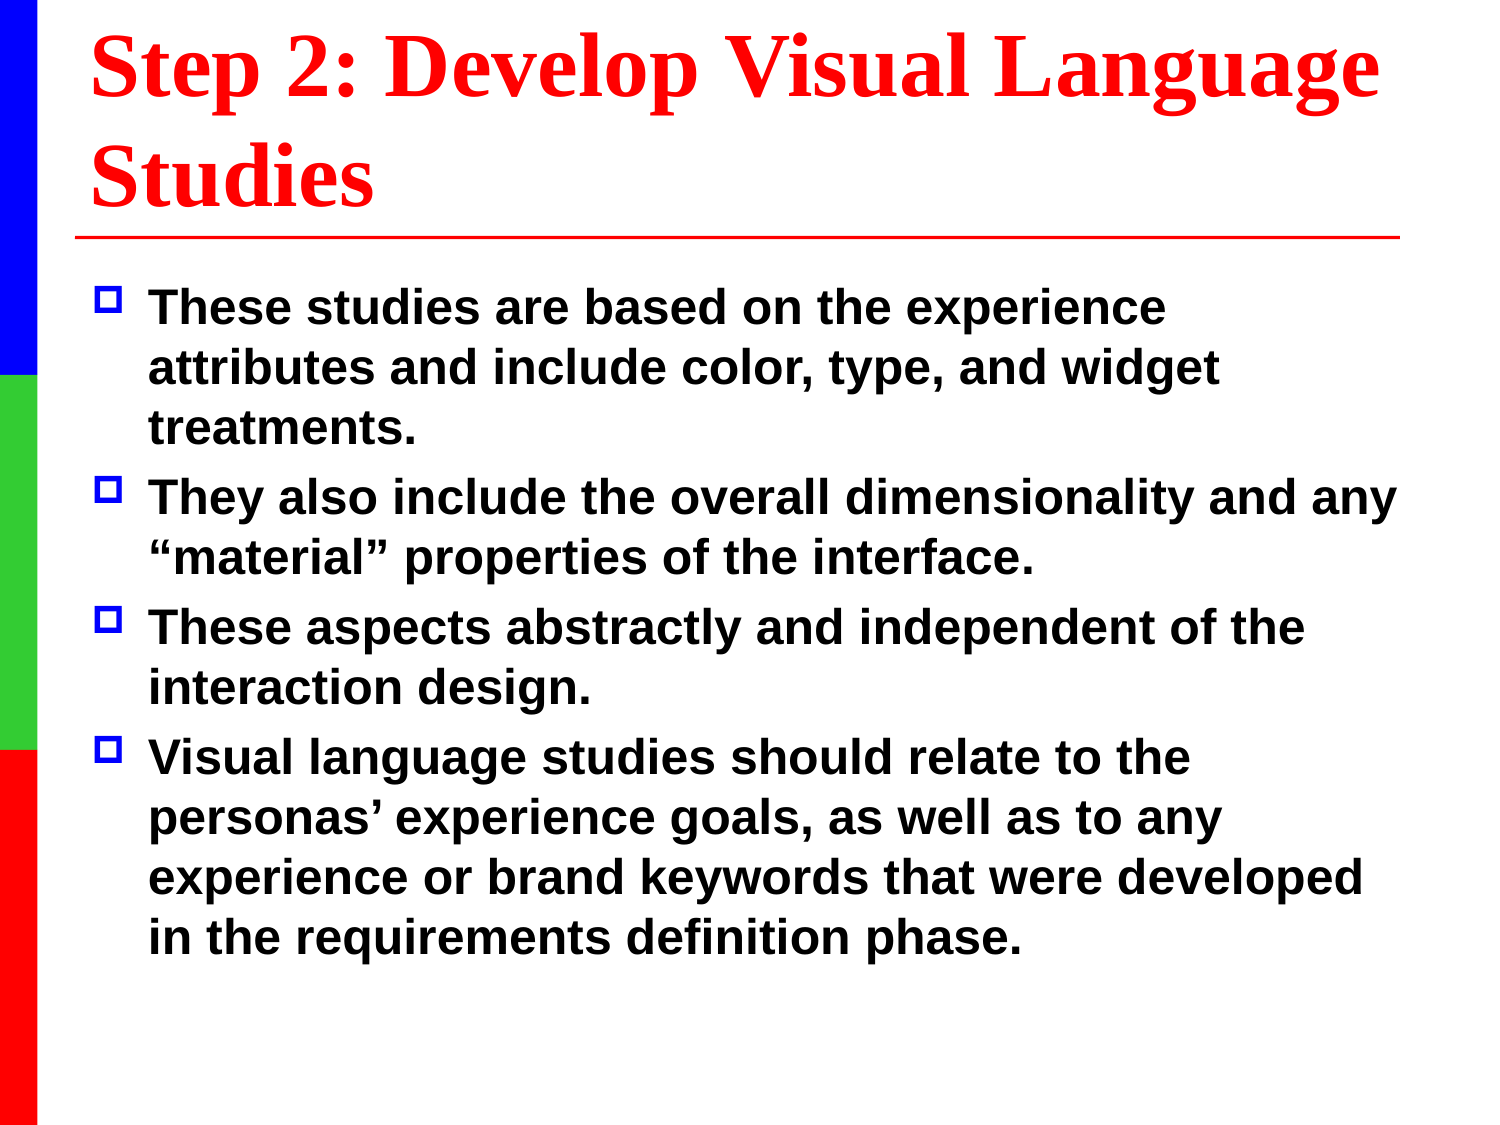

# Step 2: Develop Visual Language Studies
These studies are based on the experience attributes and include color, type, and widget treatments.
They also include the overall dimensionality and any “material” properties of the interface.
These aspects abstractly and independent of the interaction design.
Visual language studies should relate to the personas’ experience goals, as well as to any experience or brand keywords that were developed in the requirements definition phase.